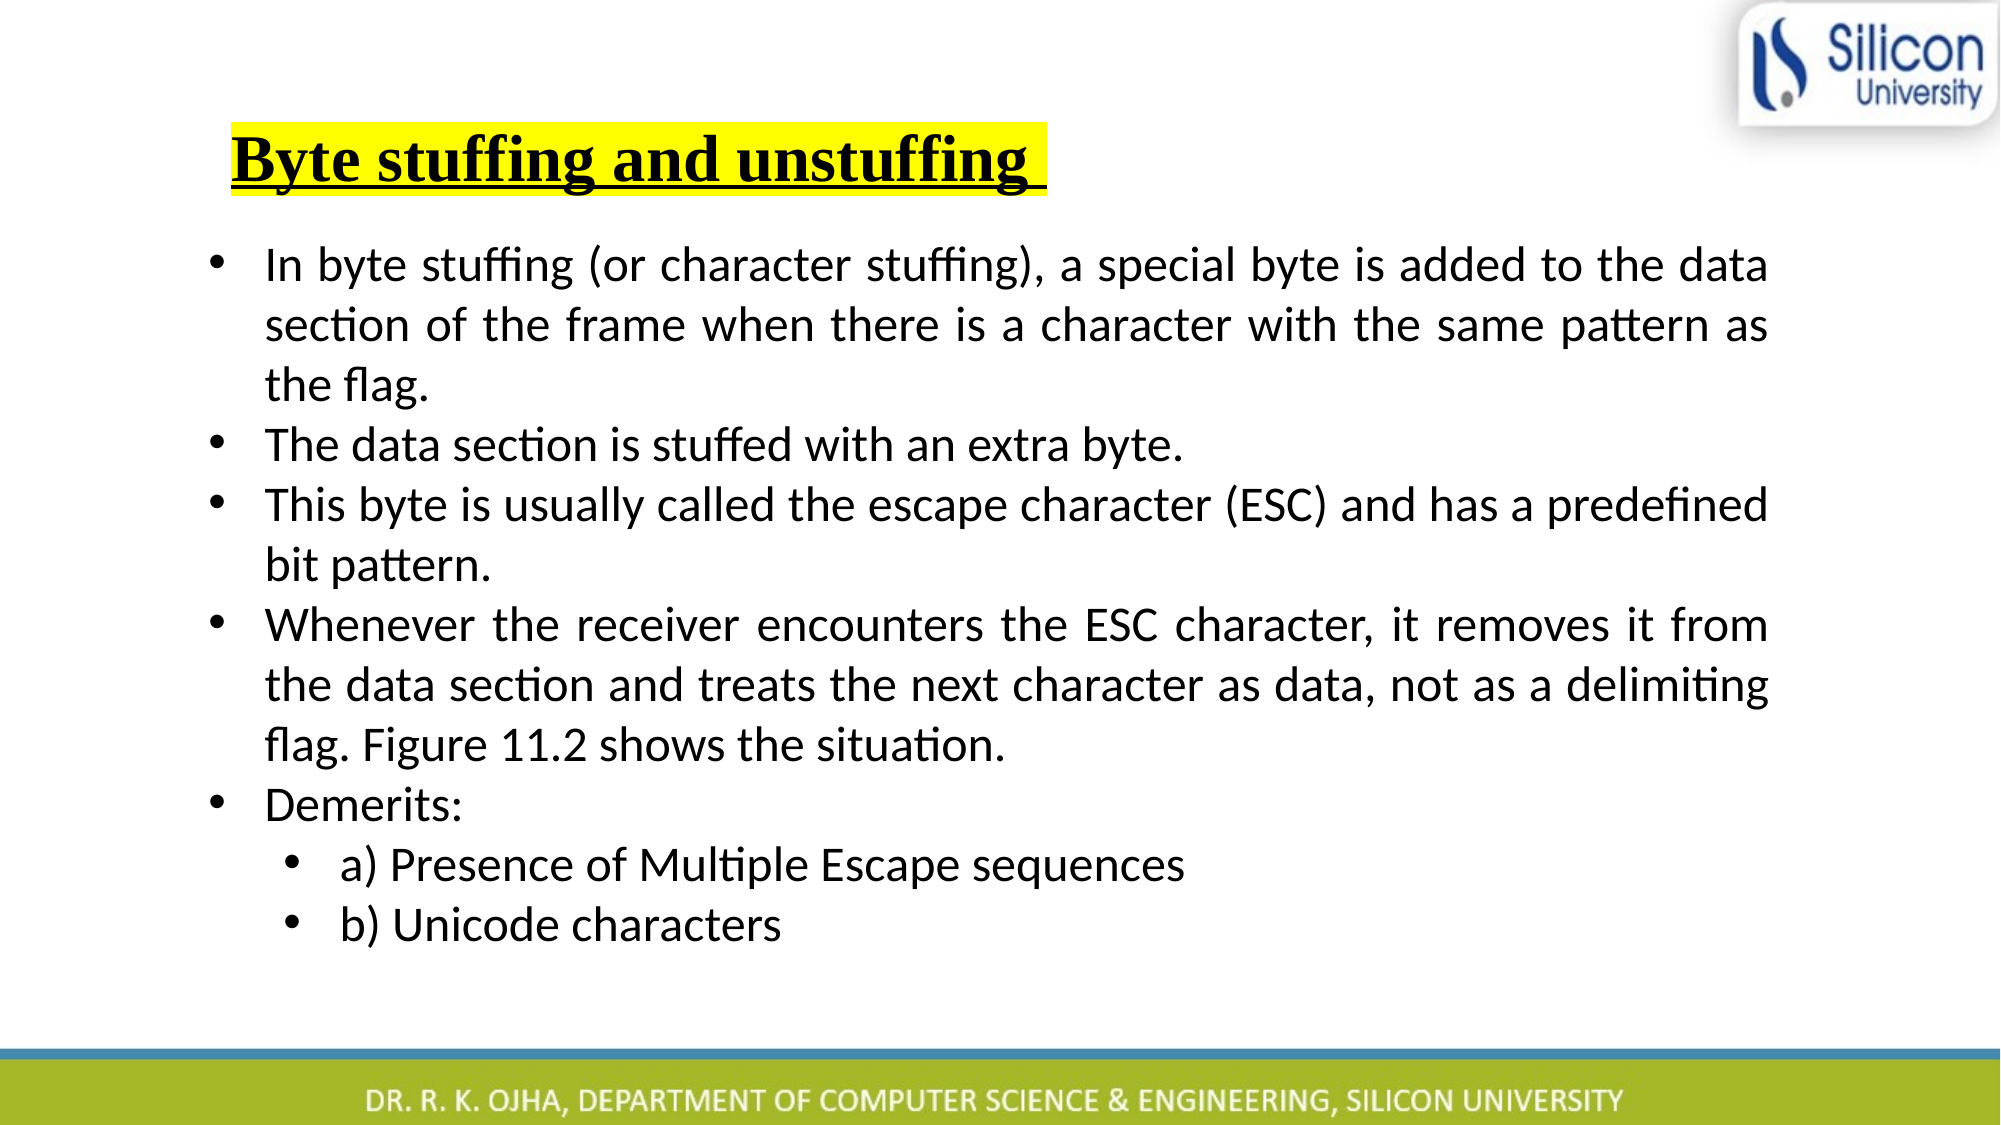

Byte stuffing and unstuffing
In byte stuffing (or character stuffing), a special byte is added to the data section of the frame when there is a character with the same pattern as the flag.
The data section is stuffed with an extra byte.
This byte is usually called the escape character (ESC) and has a predefined bit pattern.
Whenever the receiver encounters the ESC character, it removes it from the data section and treats the next character as data, not as a delimiting flag. Figure 11.2 shows the situation.
Demerits:
a) Presence of Multiple Escape sequences
b) Unicode characters
6